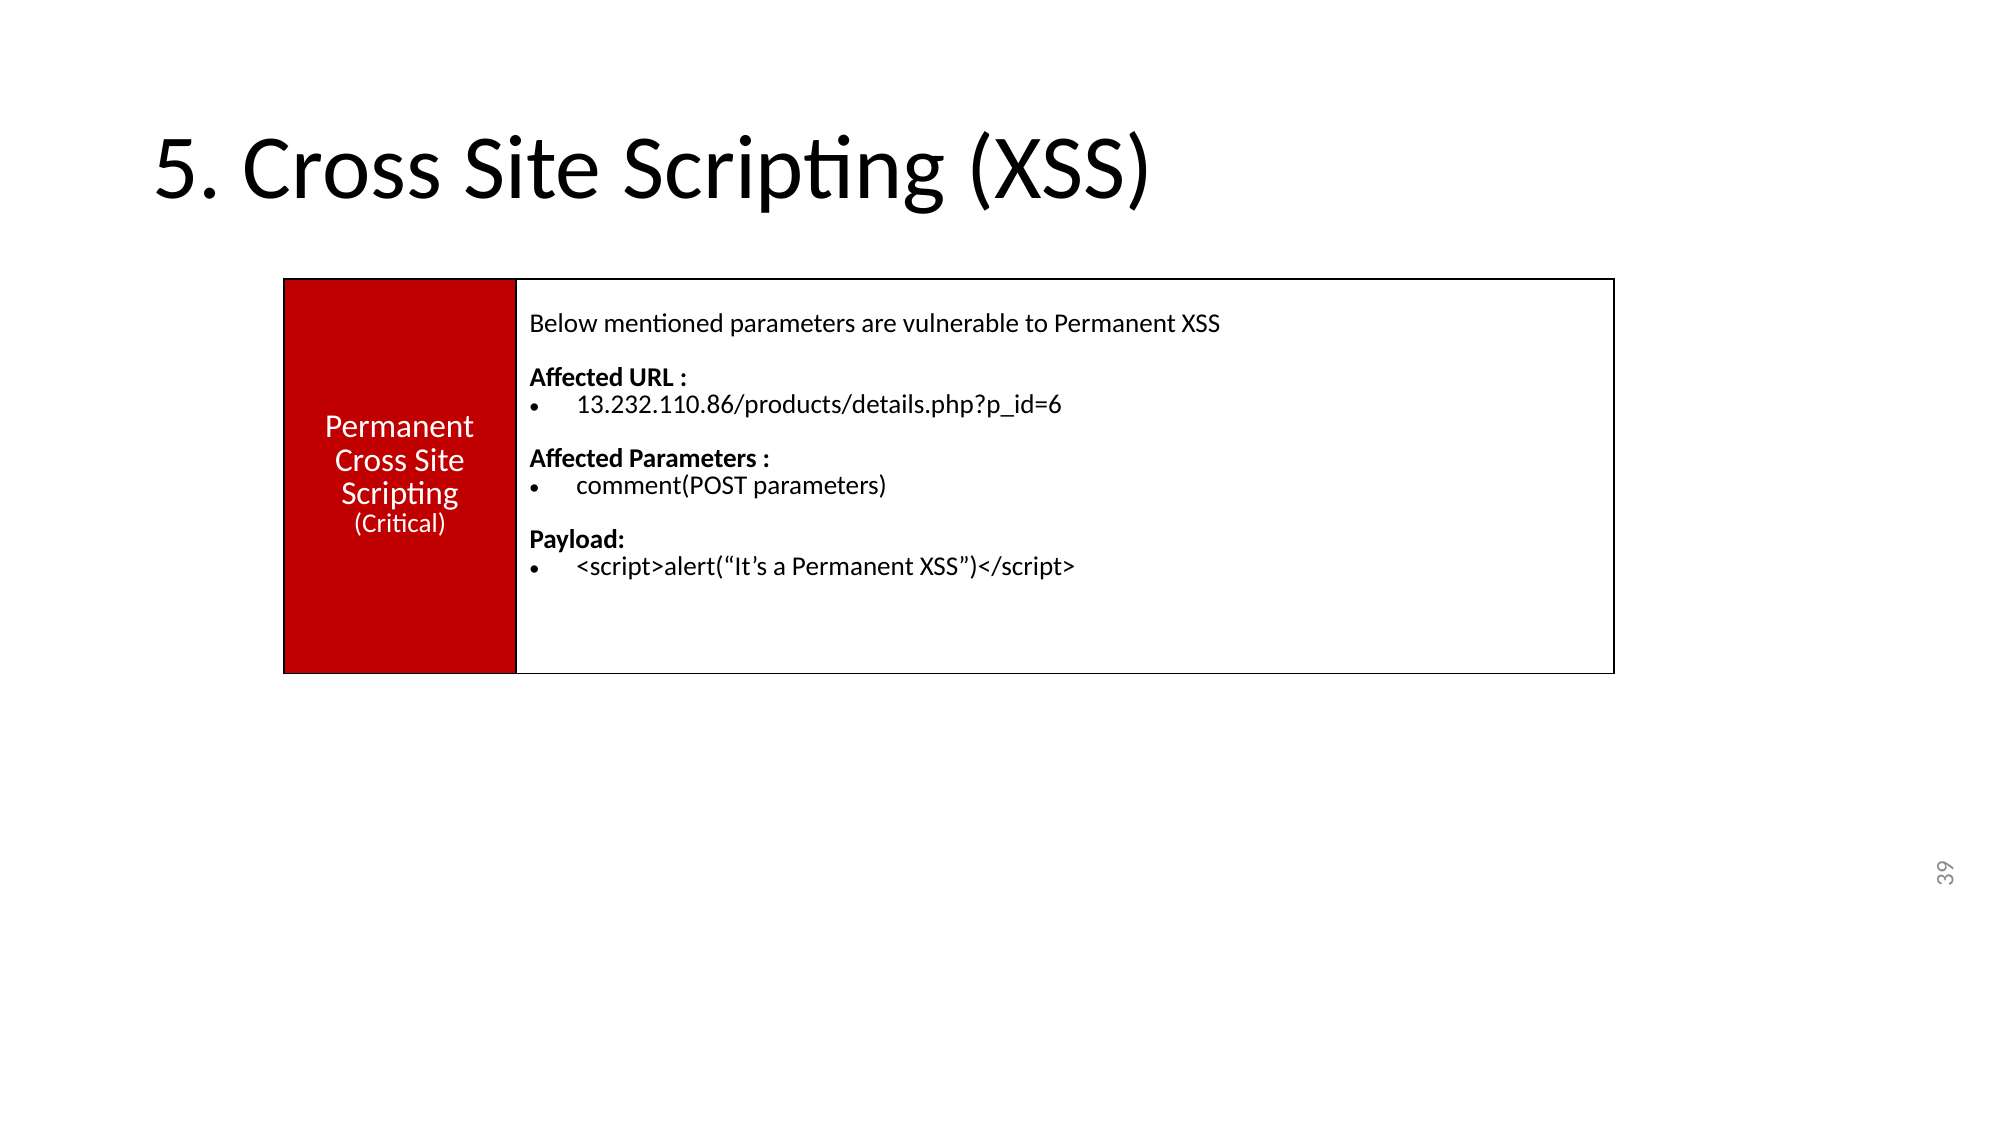

# 5. Cross Site Scripting (XSS)
|  |  |
| --- | --- |
| Permanent Cross Site Scripting (Critical) | Below mentioned parameters are vulnerable to Permanent XSS Affected URL : 13.232.110.86/products/details.php?p\_id=6 Affected Parameters : comment(POST parameters) Payload: <script>alert(“It’s a Permanent XSS”)</script> |
39